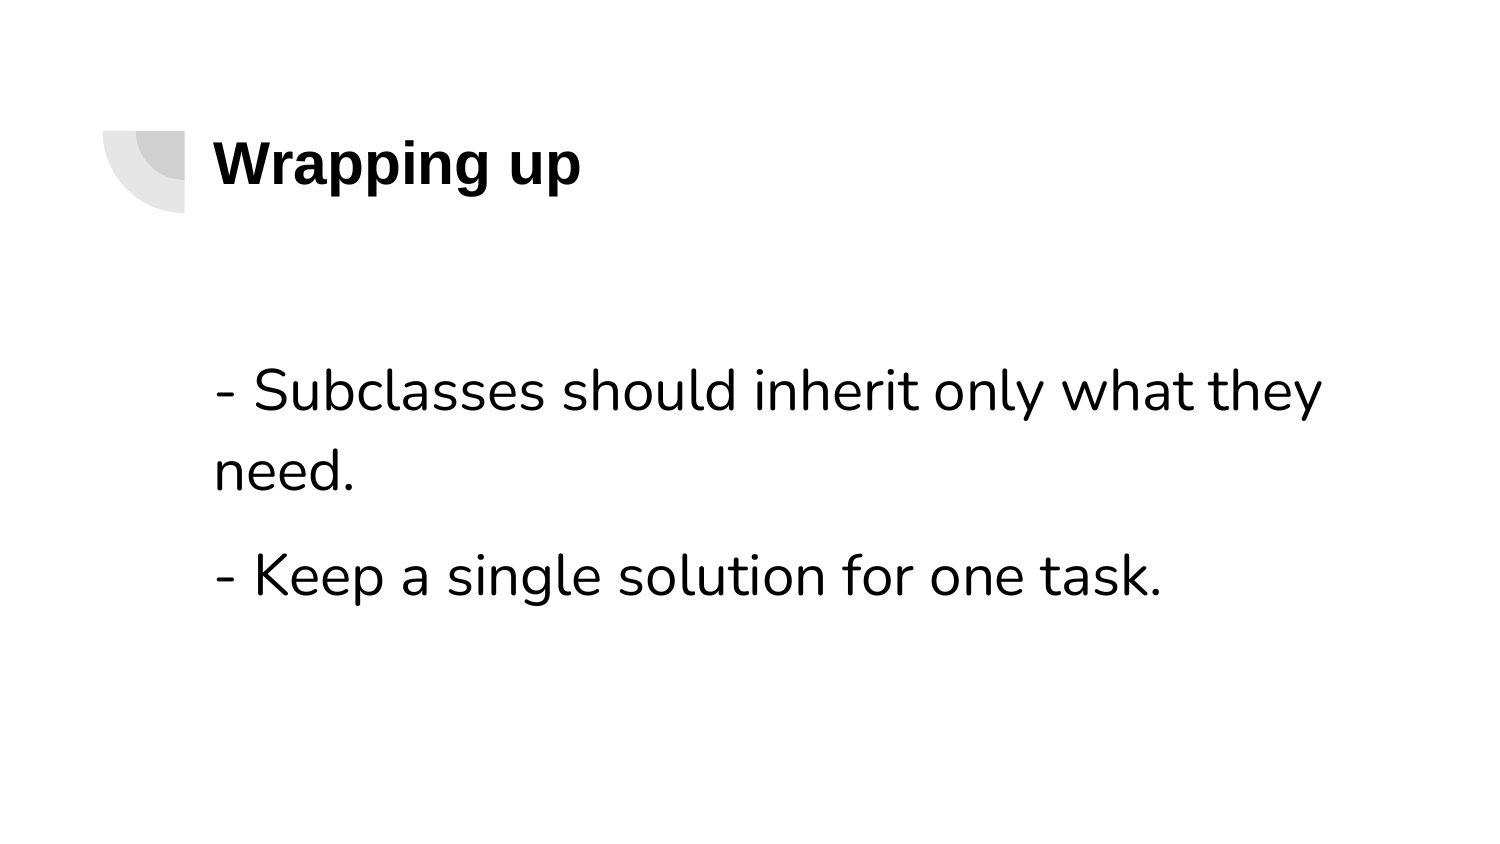

Wrapping up
- Subclasses should inherit only what they need.
- Keep a single solution for one task.